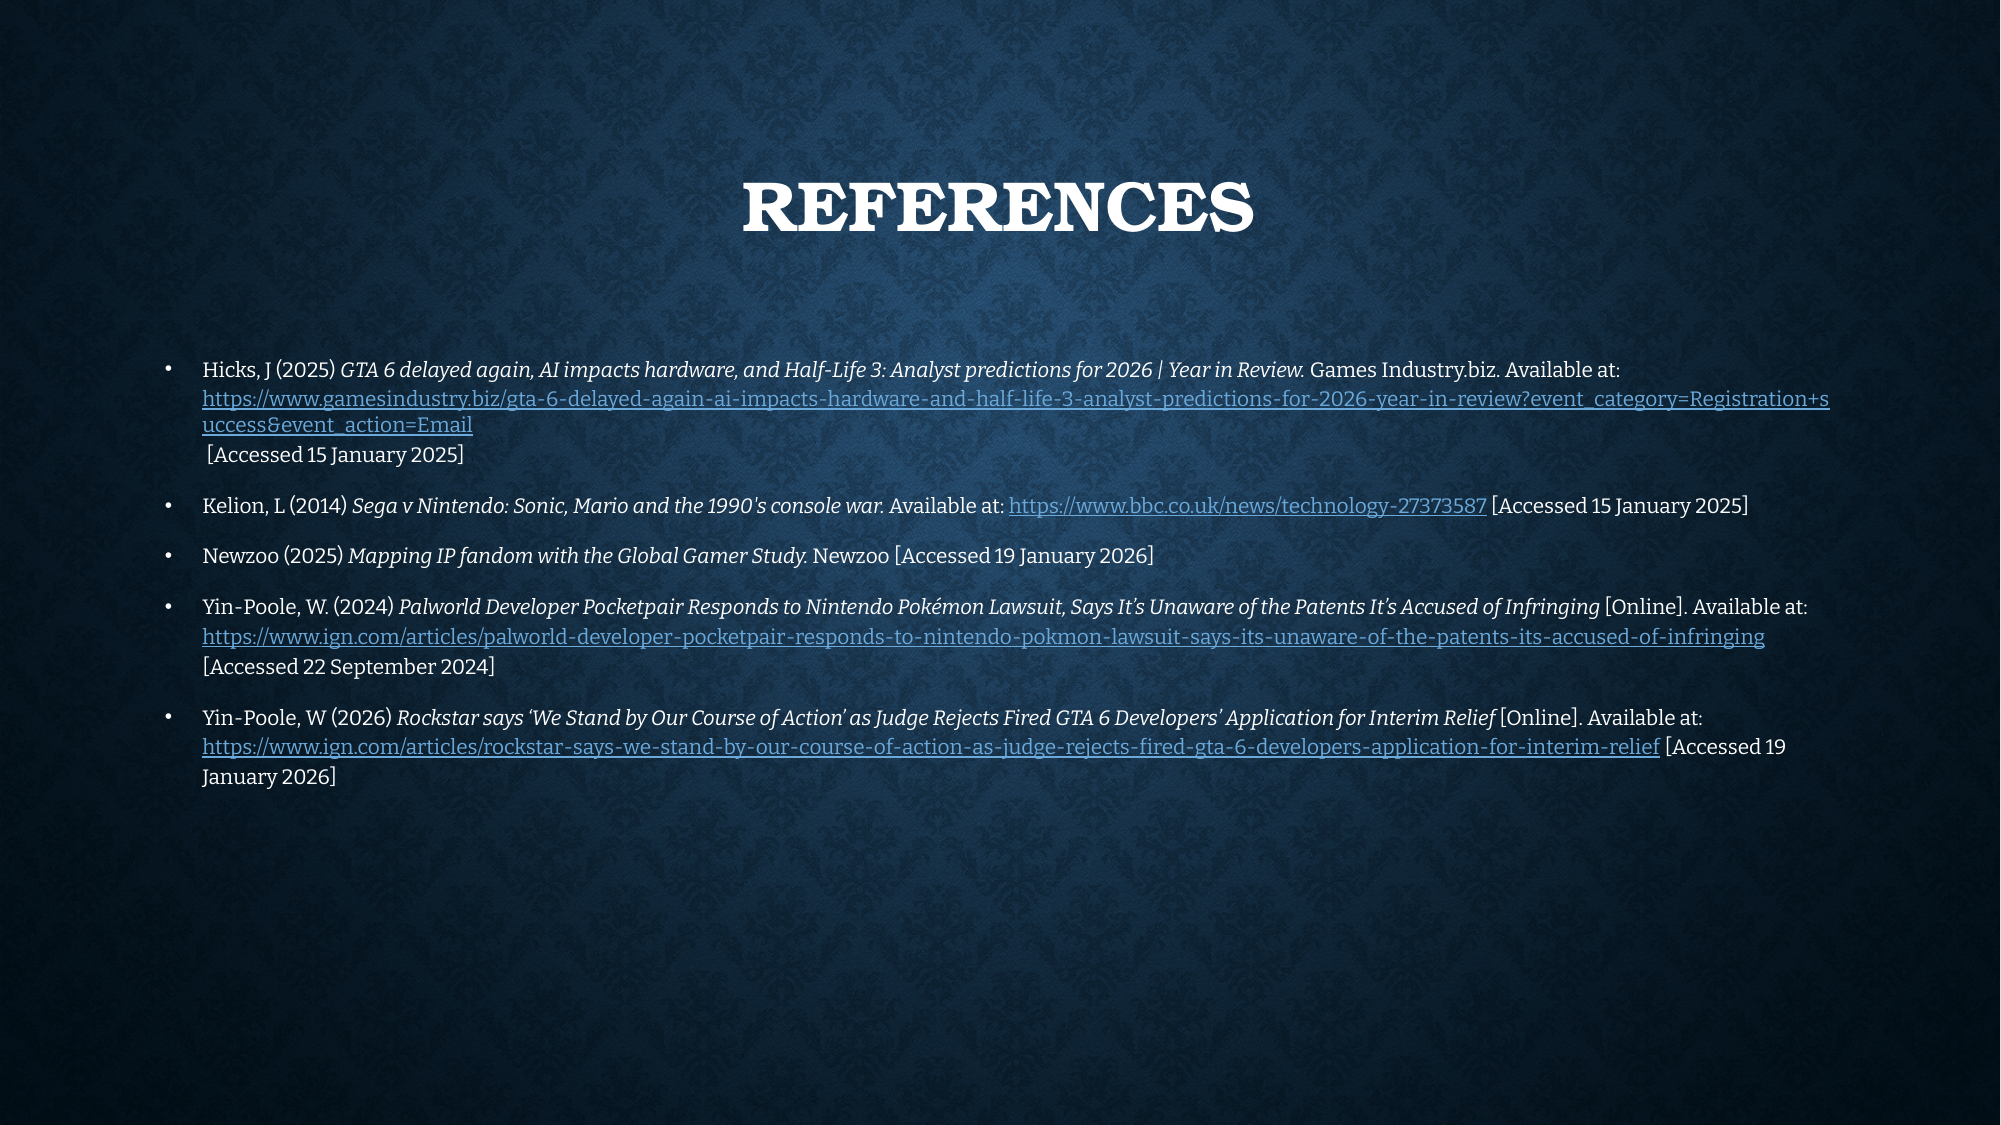

# References
Hicks, J (2025) GTA 6 delayed again, AI impacts hardware, and Half-Life 3: Analyst predictions for 2026 | Year in Review. Games Industry.biz. Available at: https://www.gamesindustry.biz/gta-6-delayed-again-ai-impacts-hardware-and-half-life-3-analyst-predictions-for-2026-year-in-review?event_category=Registration+success&event_action=Email [Accessed 15 January 2025]
Kelion, L (2014) Sega v Nintendo: Sonic, Mario and the 1990's console war. Available at: https://www.bbc.co.uk/news/technology-27373587 [Accessed 15 January 2025]
Newzoo (2025) Mapping IP fandom with the Global Gamer Study. Newzoo [Accessed 19 January 2026]
Yin-Poole, W. (2024) Palworld Developer Pocketpair Responds to Nintendo Pokémon Lawsuit, Says It’s Unaware of the Patents It’s Accused of Infringing [Online]. Available at: https://www.ign.com/articles/palworld-developer-pocketpair-responds-to-nintendo-pokmon-lawsuit-says-its-unaware-of-the-patents-its-accused-of-infringing [Accessed 22 September 2024]
Yin-Poole, W (2026) Rockstar says ‘We Stand by Our Course of Action’ as Judge Rejects Fired GTA 6 Developers’ Application for Interim Relief [Online]. Available at: https://www.ign.com/articles/rockstar-says-we-stand-by-our-course-of-action-as-judge-rejects-fired-gta-6-developers-application-for-interim-relief [Accessed 19 January 2026]